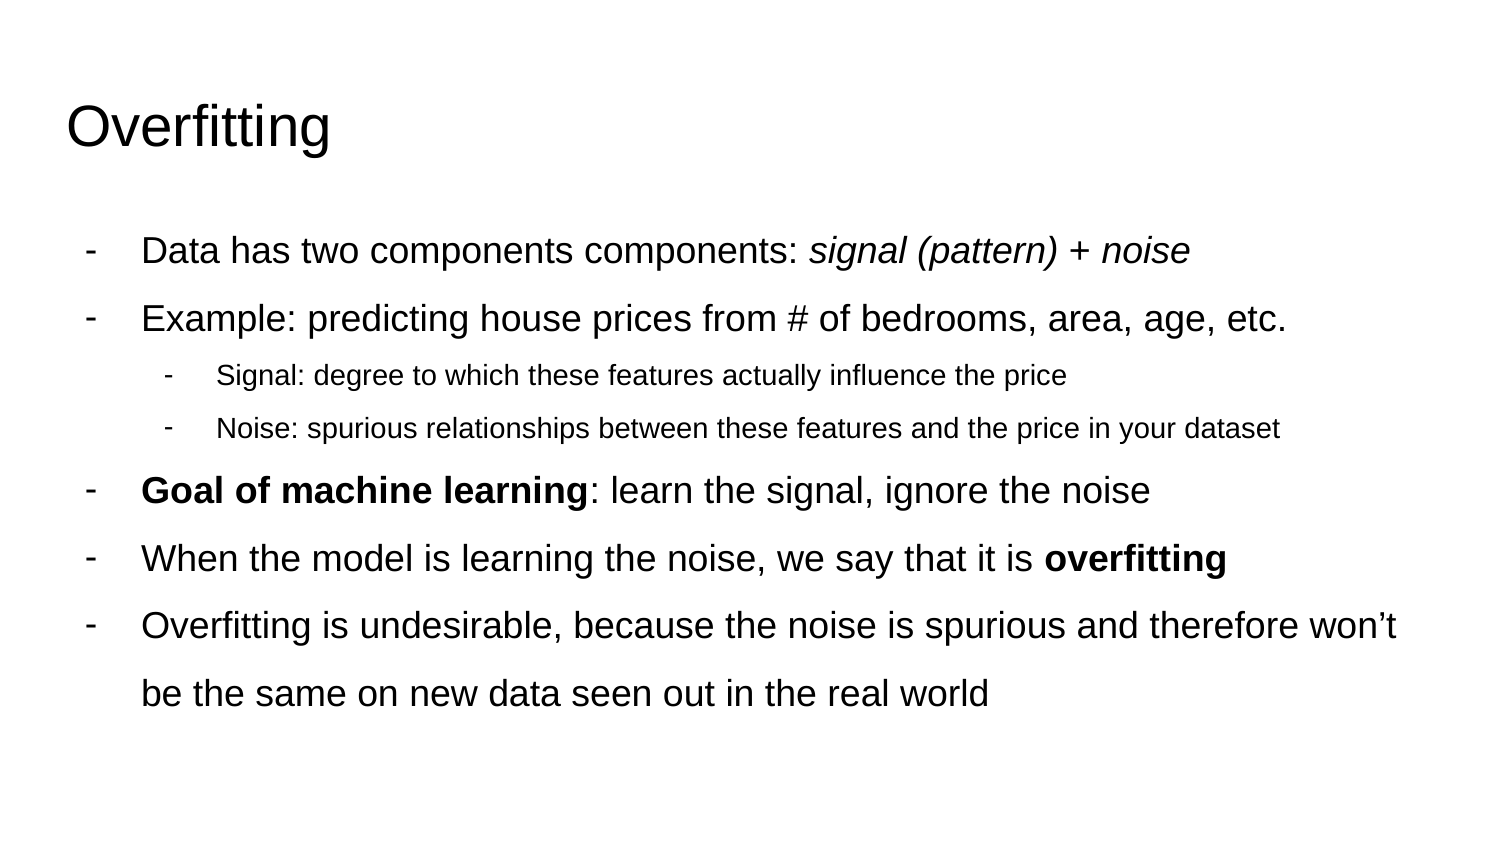

# Overfitting
Data has two components components: signal (pattern) + noise
Example: predicting house prices from # of bedrooms, area, age, etc.
Signal: degree to which these features actually influence the price
Noise: spurious relationships between these features and the price in your dataset
Goal of machine learning: learn the signal, ignore the noise
When the model is learning the noise, we say that it is overfitting
Overfitting is undesirable, because the noise is spurious and therefore won’t be the same on new data seen out in the real world